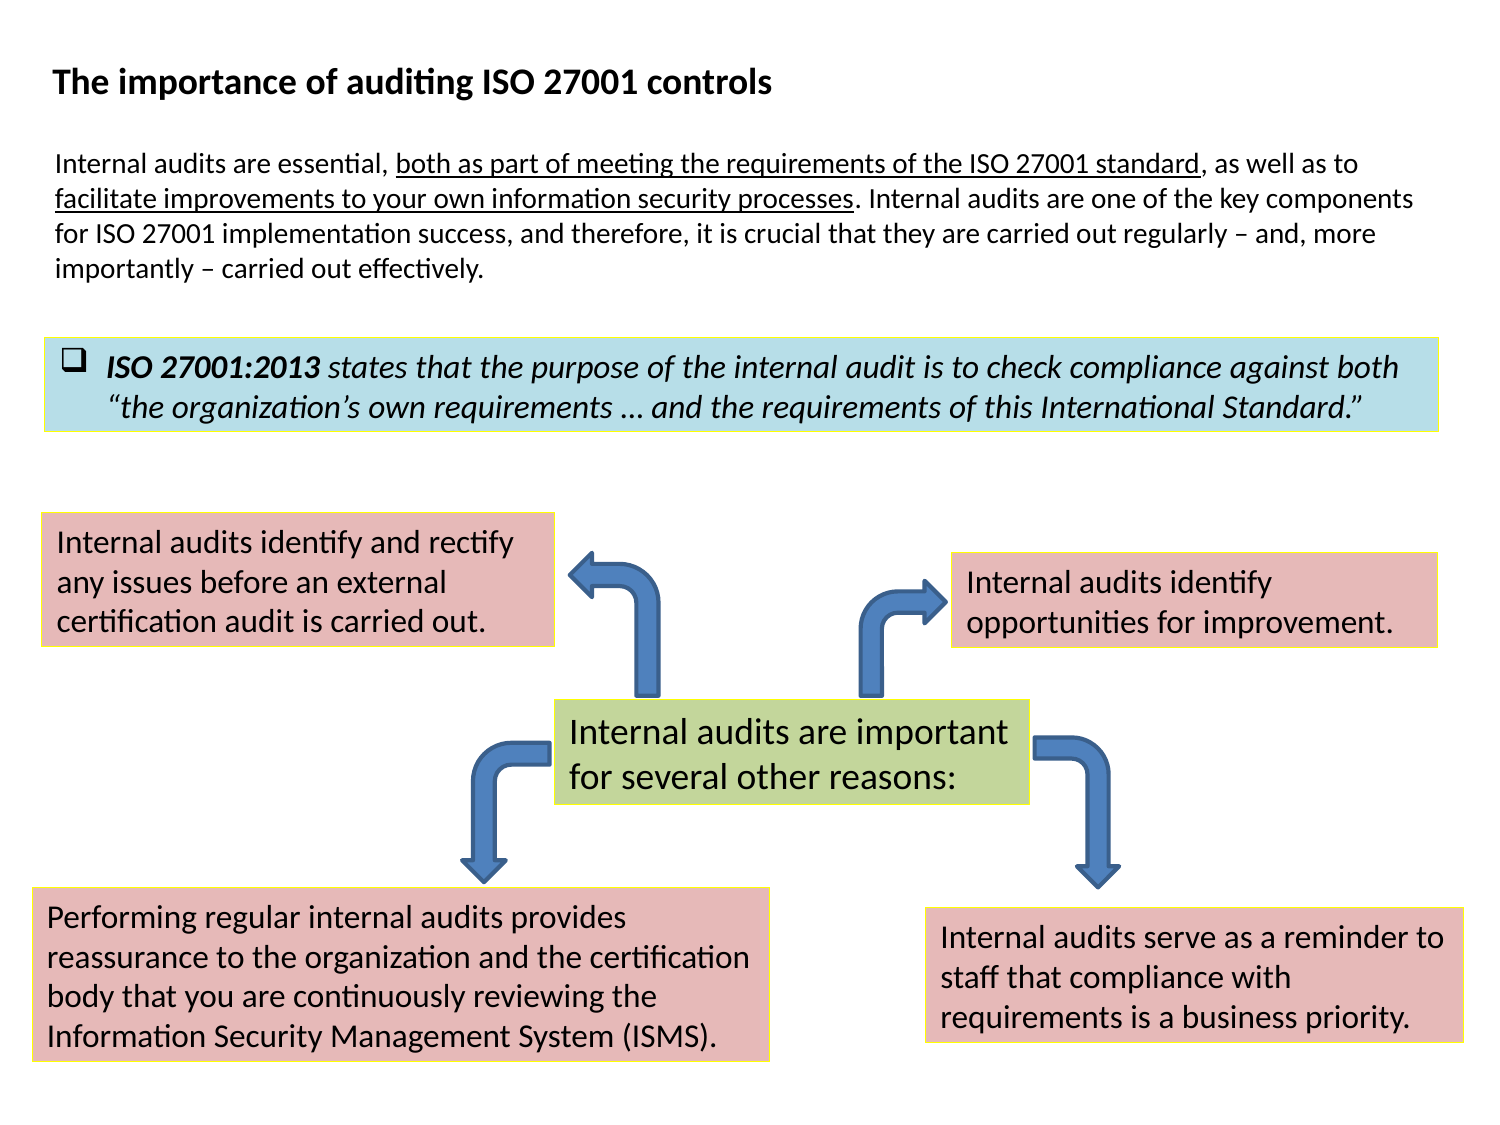

The importance of auditing ISO 27001 controls
Internal audits are essential, both as part of meeting the requirements of the ISO 27001 standard, as well as to facilitate improvements to your own information security processes. Internal audits are one of the key components for ISO 27001 implementation success, and therefore, it is crucial that they are carried out regularly – and, more importantly – carried out effectively.
ISO 27001:2013 states that the purpose of the internal audit is to check compliance against both “the organization’s own requirements … and the requirements of this International Standard.”
Internal audits identify and rectify any issues before an external certification audit is carried out.

Internal audits identify opportunities for improvement.

Internal audits are important for several other reasons:

Performing regular internal audits provides reassurance to the organization and the certification body that you are continuously reviewing the Information Security Management System (ISMS).
Internal audits serve as a reminder to staff that compliance with requirements is a business priority.